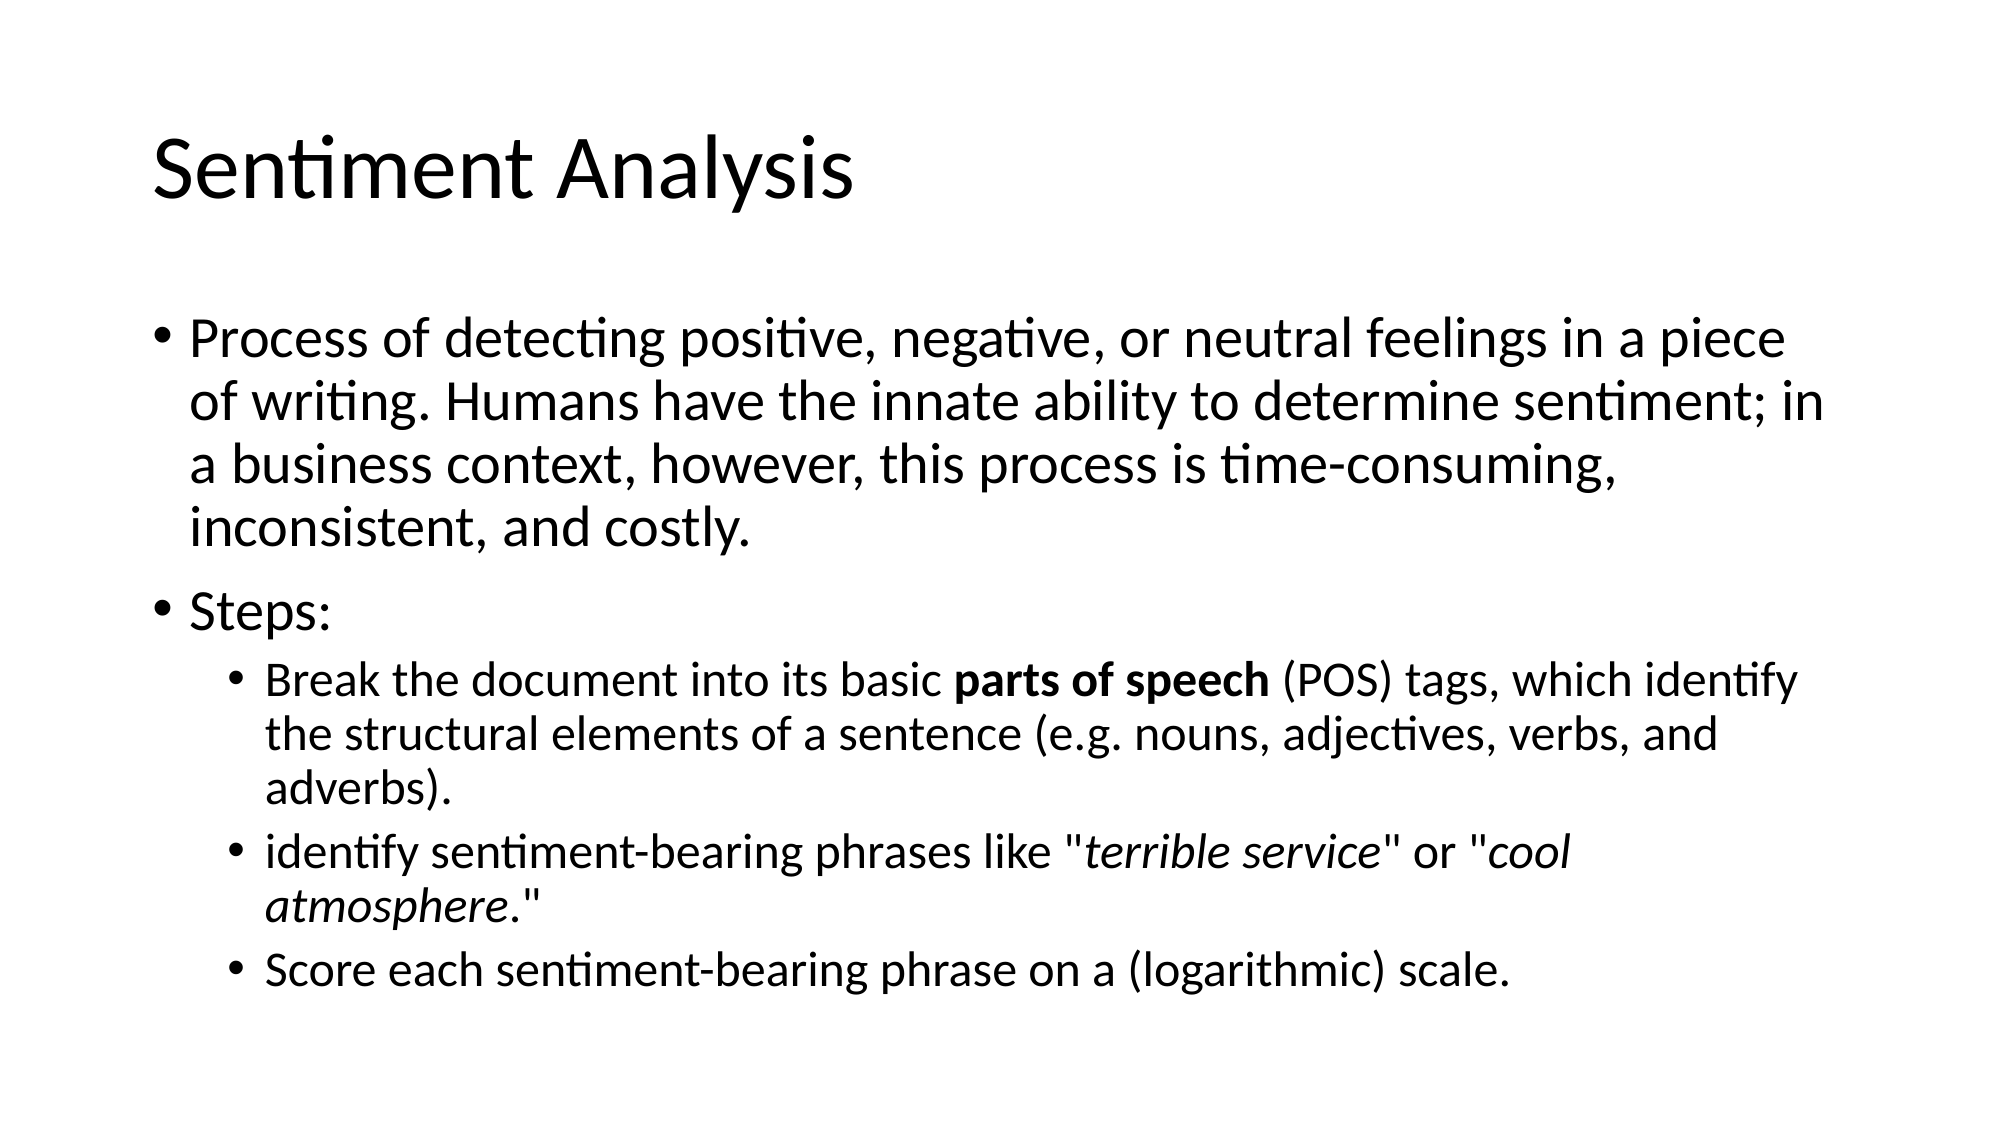

# Sentiment Analysis
Process of detecting positive, negative, or neutral feelings in a piece of writing. Humans have the innate ability to determine sentiment; in a business context, however, this process is time-consuming, inconsistent, and costly.
Steps:
Break the document into its basic parts of speech (POS) tags, which identify the structural elements of a sentence (e.g. nouns, adjectives, verbs, and adverbs).
identify sentiment-bearing phrases like "terrible service" or "cool atmosphere."
Score each sentiment-bearing phrase on a (logarithmic) scale.